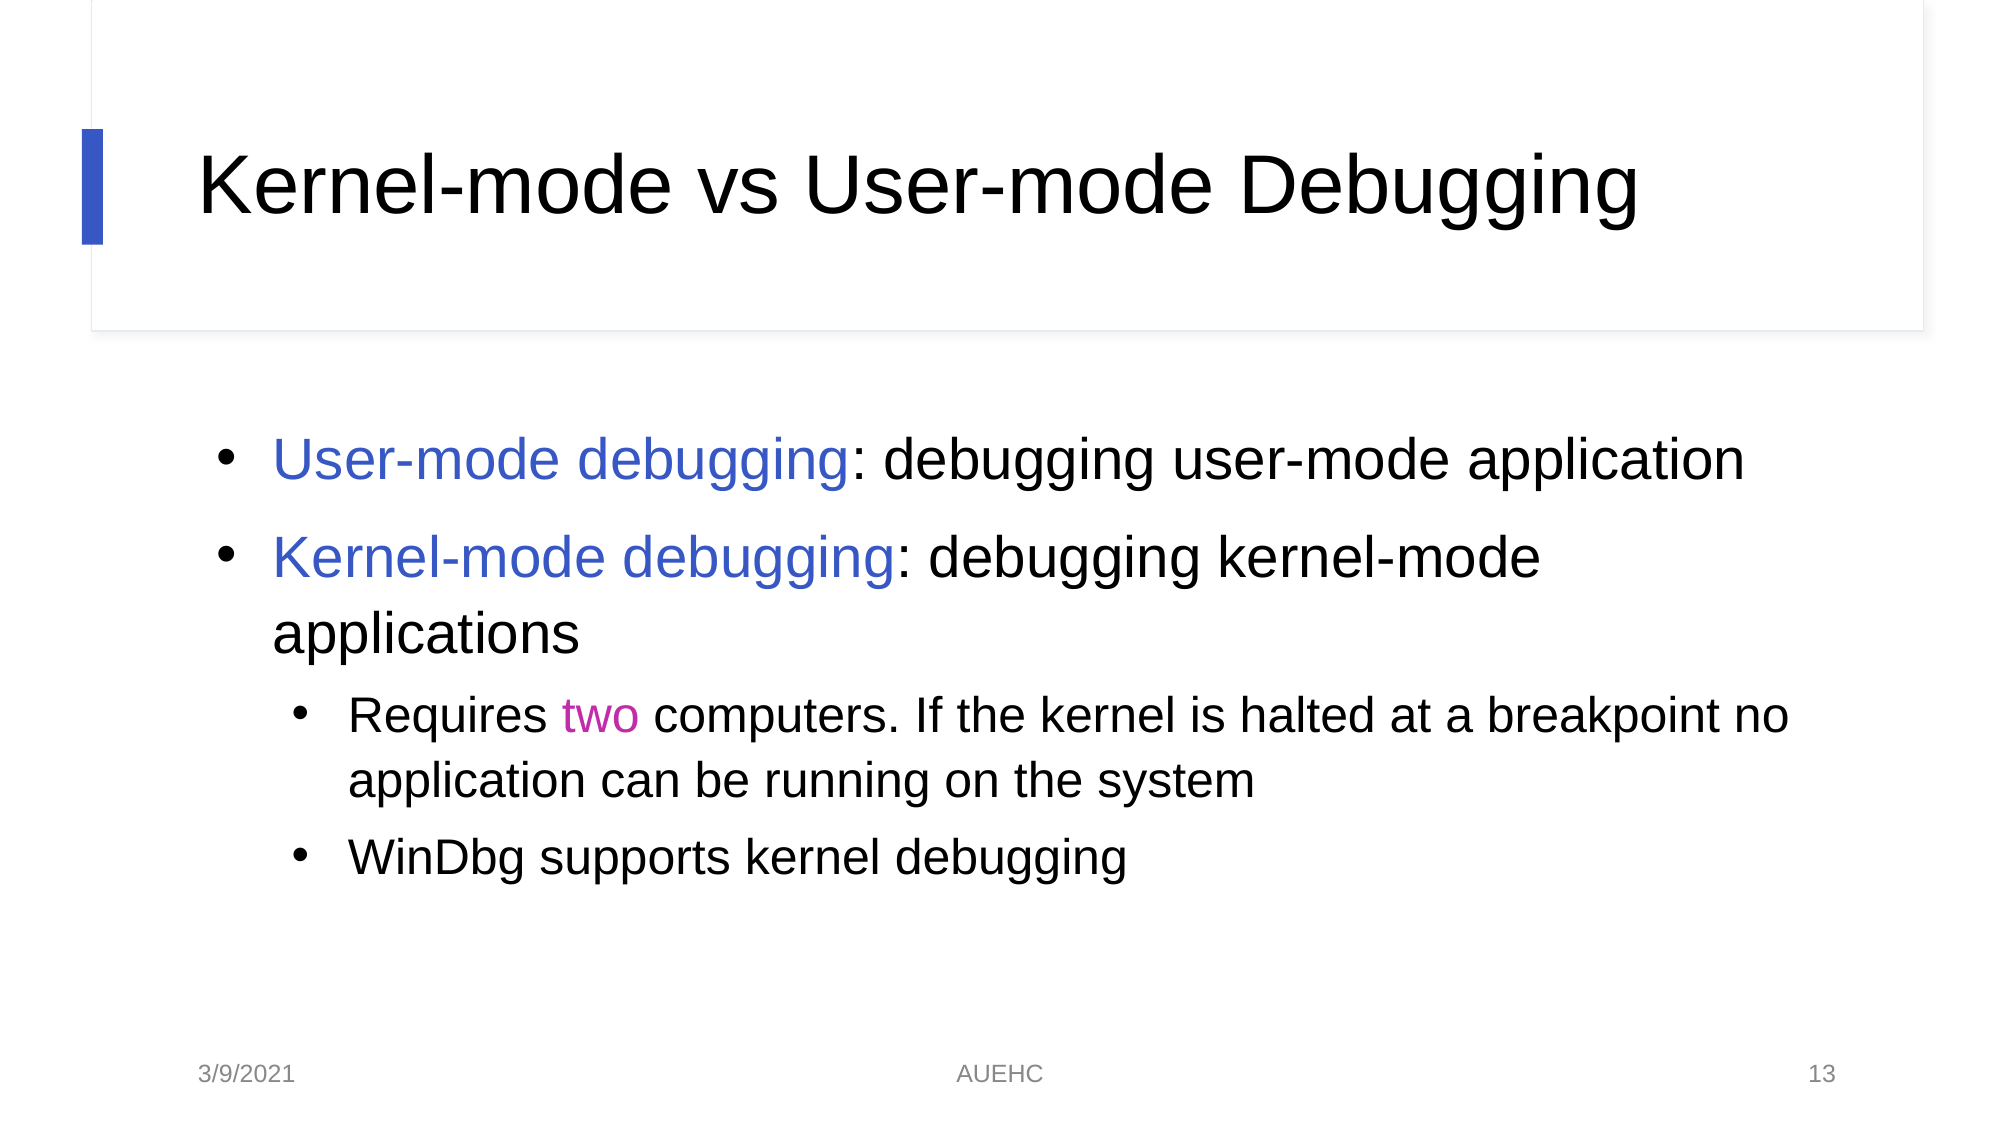

# Kernel-mode vs User-mode Debugging
User-mode debugging: debugging user-mode application
Kernel-mode debugging: debugging kernel-mode applications
Requires two computers. If the kernel is halted at a breakpoint no application can be running on the system
WinDbg supports kernel debugging
3/9/2021
AUEHC
13